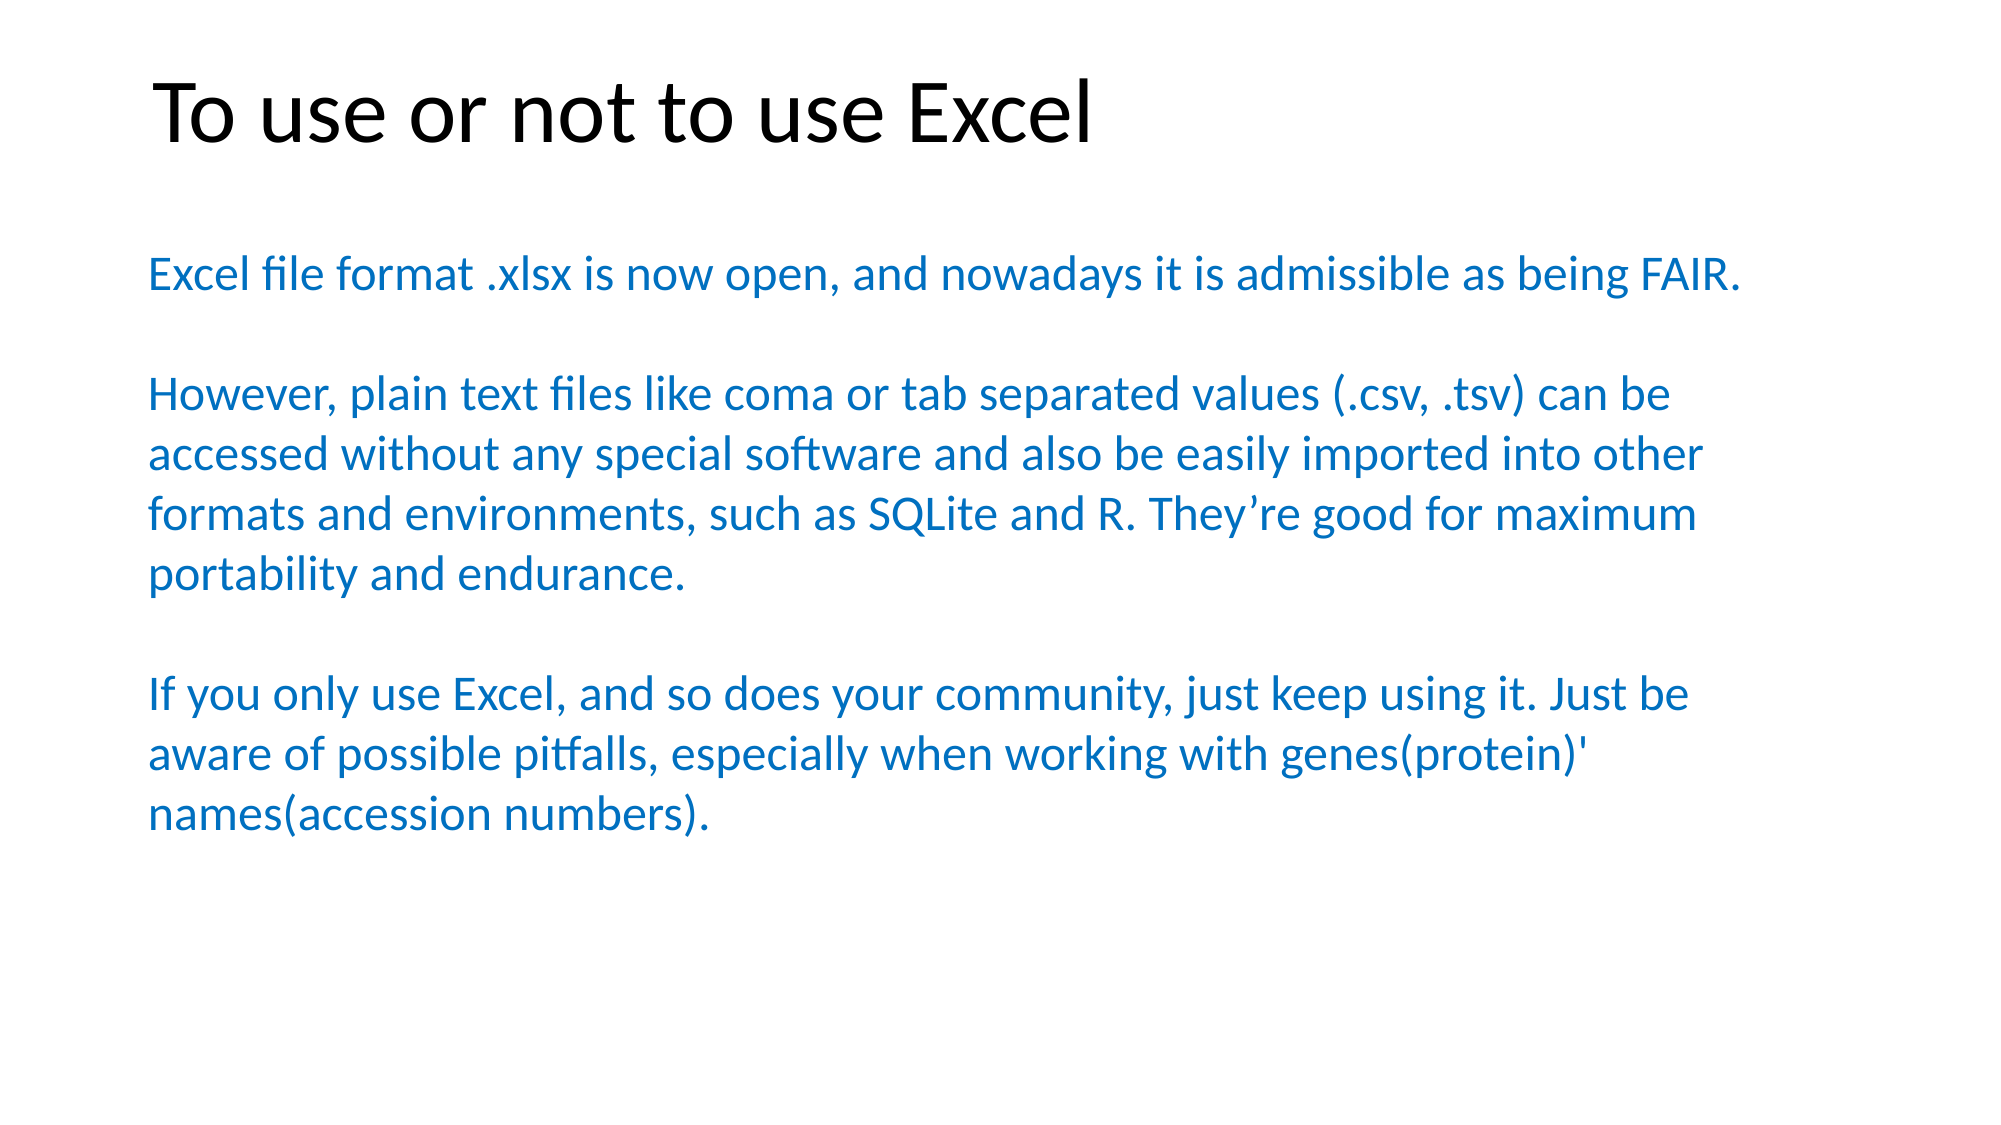

# To use or not to use Excel
Excel file format .xlsx is now open, and nowadays it is admissible as being FAIR.
However, plain text files like coma or tab separated values (.csv, .tsv) can be accessed without any special software and also be easily imported into other formats and environments, such as SQLite and R. They’re good for maximum portability and endurance.

If you only use Excel, and so does your community, just keep using it. Just be aware of possible pitfalls, especially when working with genes(protein)' names(accession numbers).